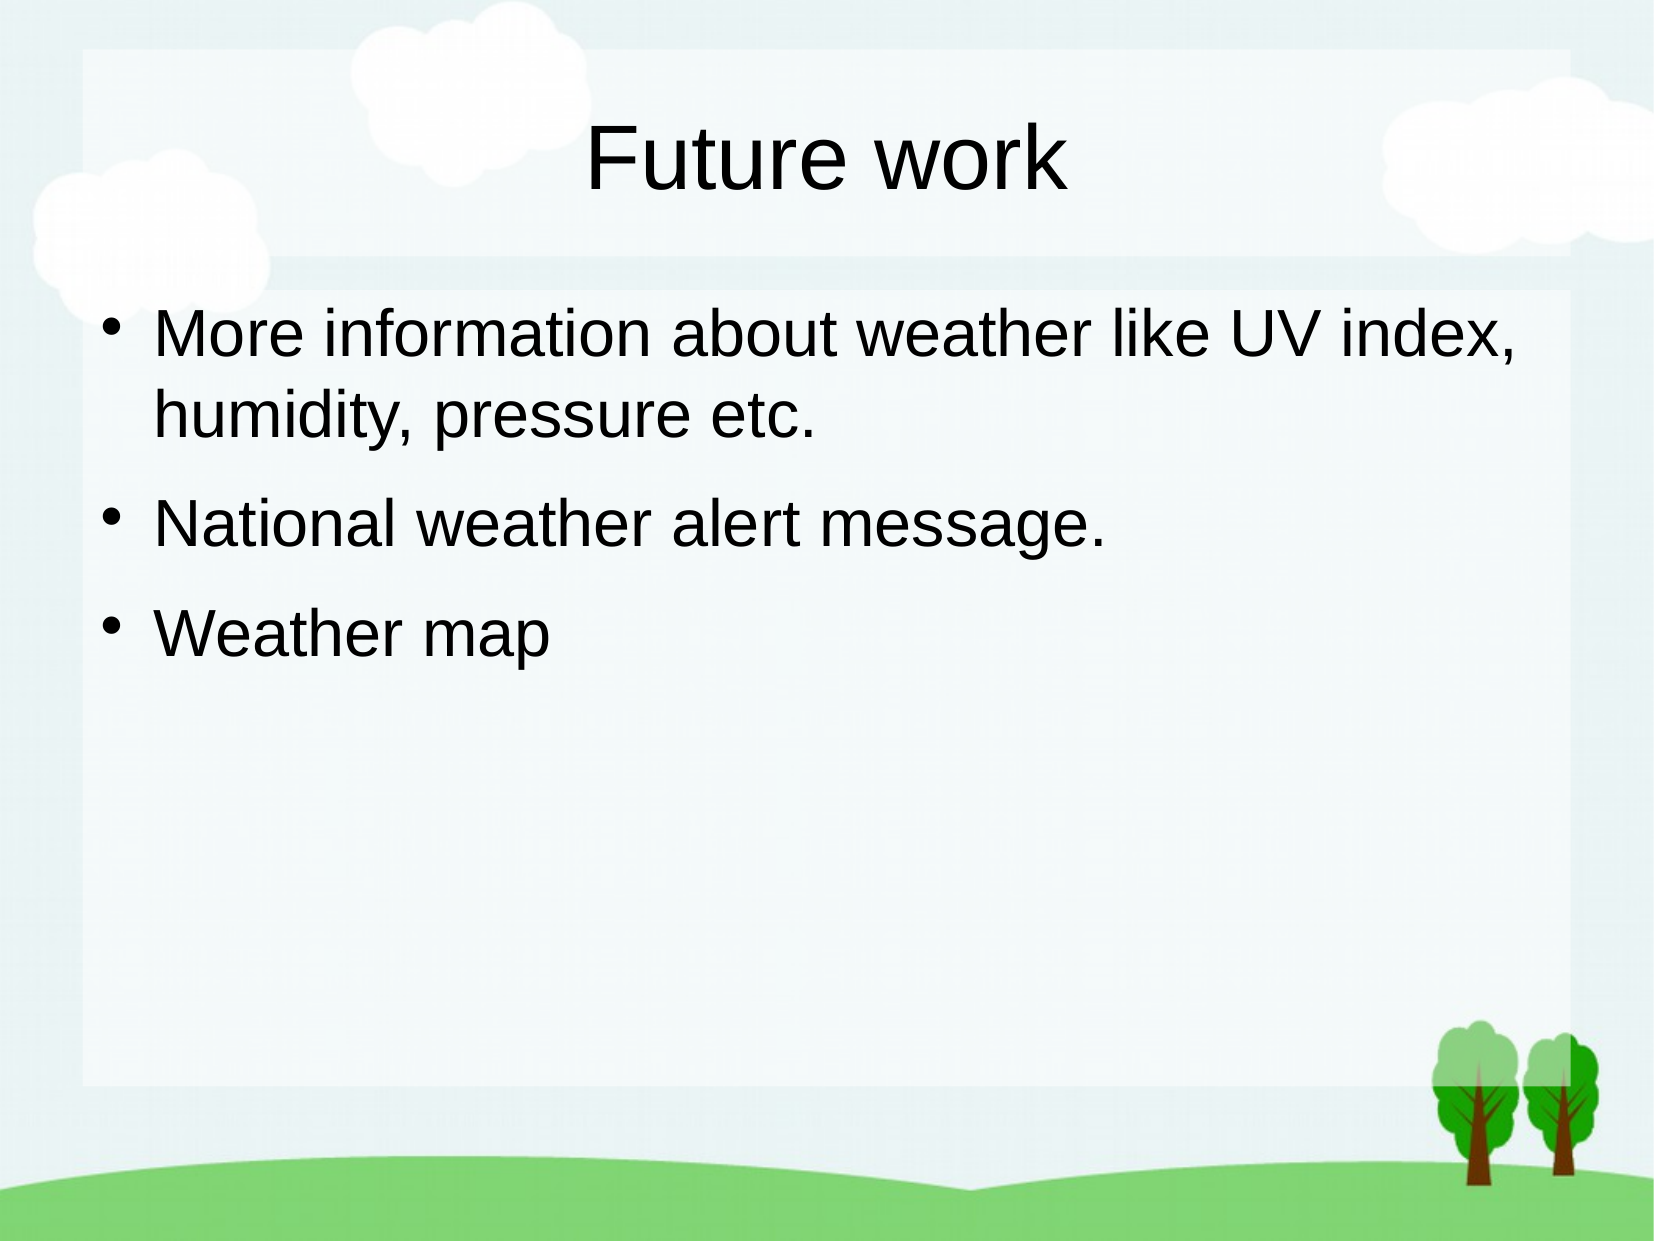

Future work
More information about weather like UV index, humidity, pressure etc.
National weather alert message.
Weather map